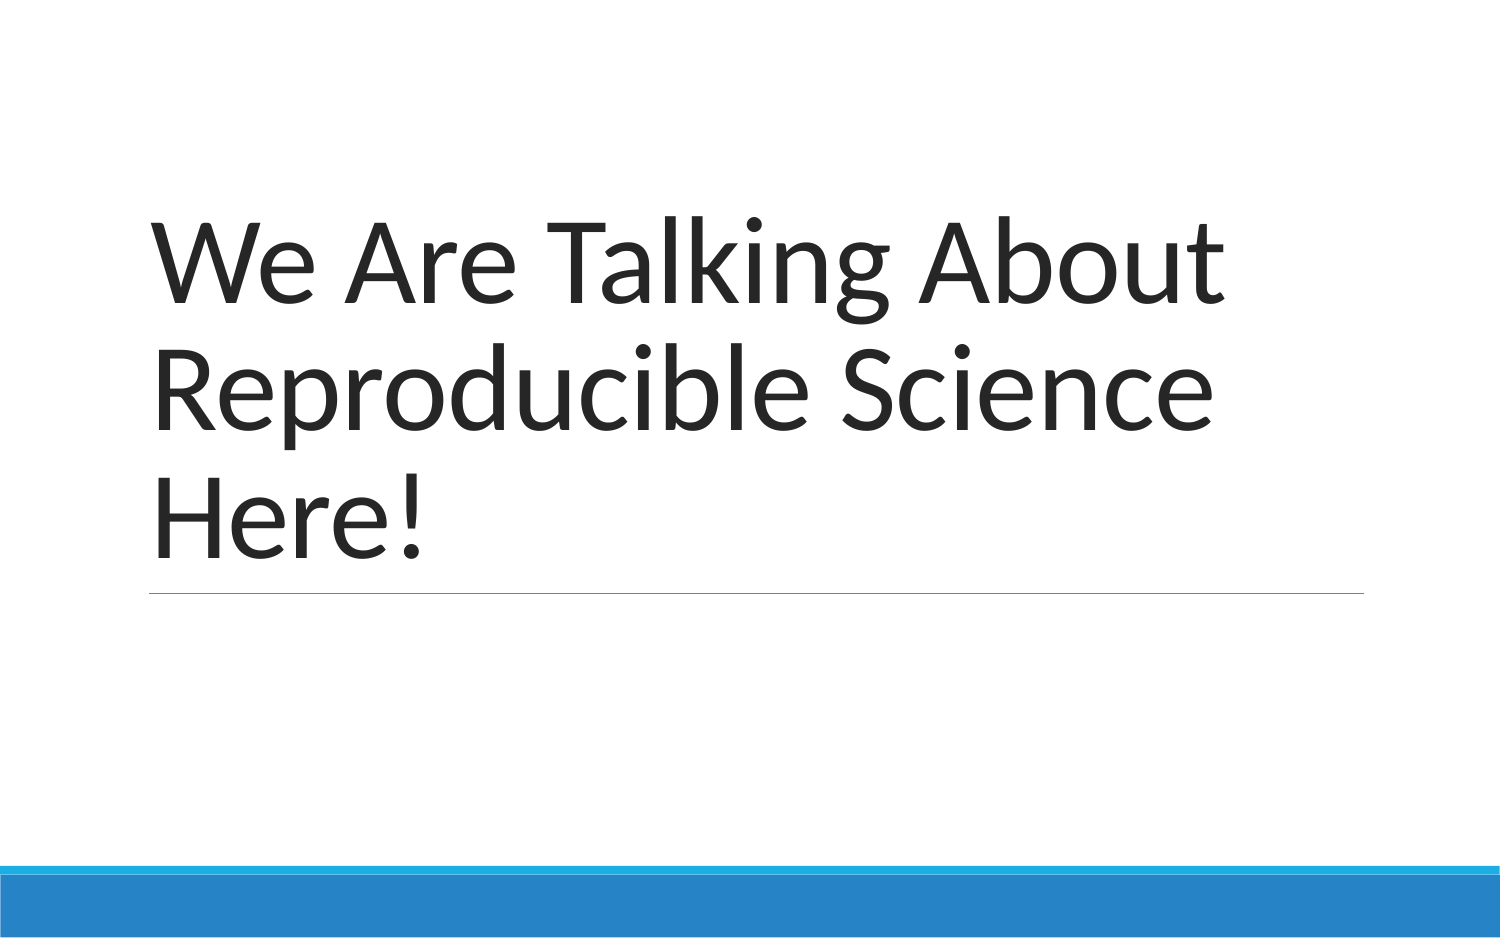

# We Are Talking About Reproducible Science Here!